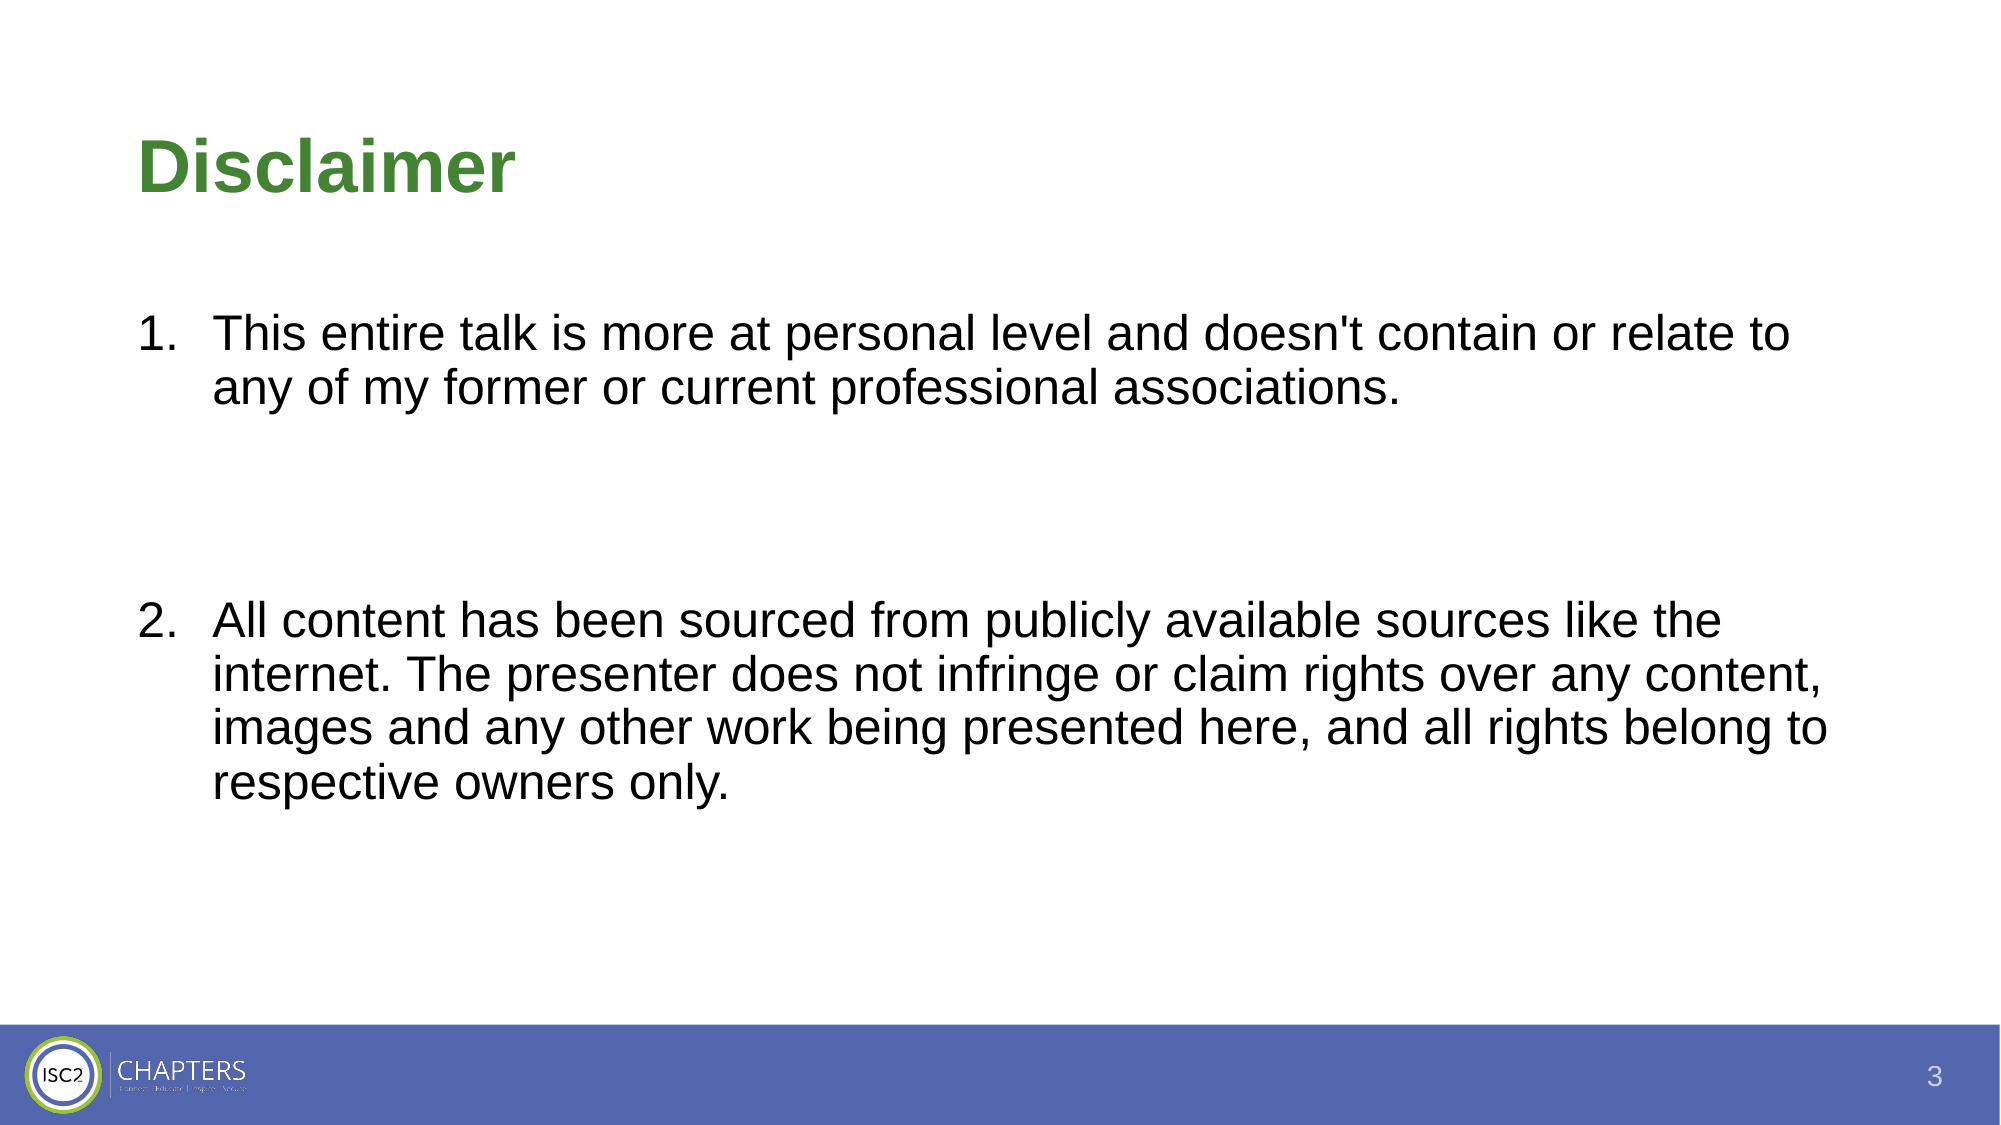

# Disclaimer
This entire talk is more at personal level and doesn't contain or relate to any of my former or current professional associations.

All content has been sourced from publicly available sources like the internet. The presenter does not infringe or claim rights over any content, images and any other work being presented here, and all rights belong to respective owners only.
3